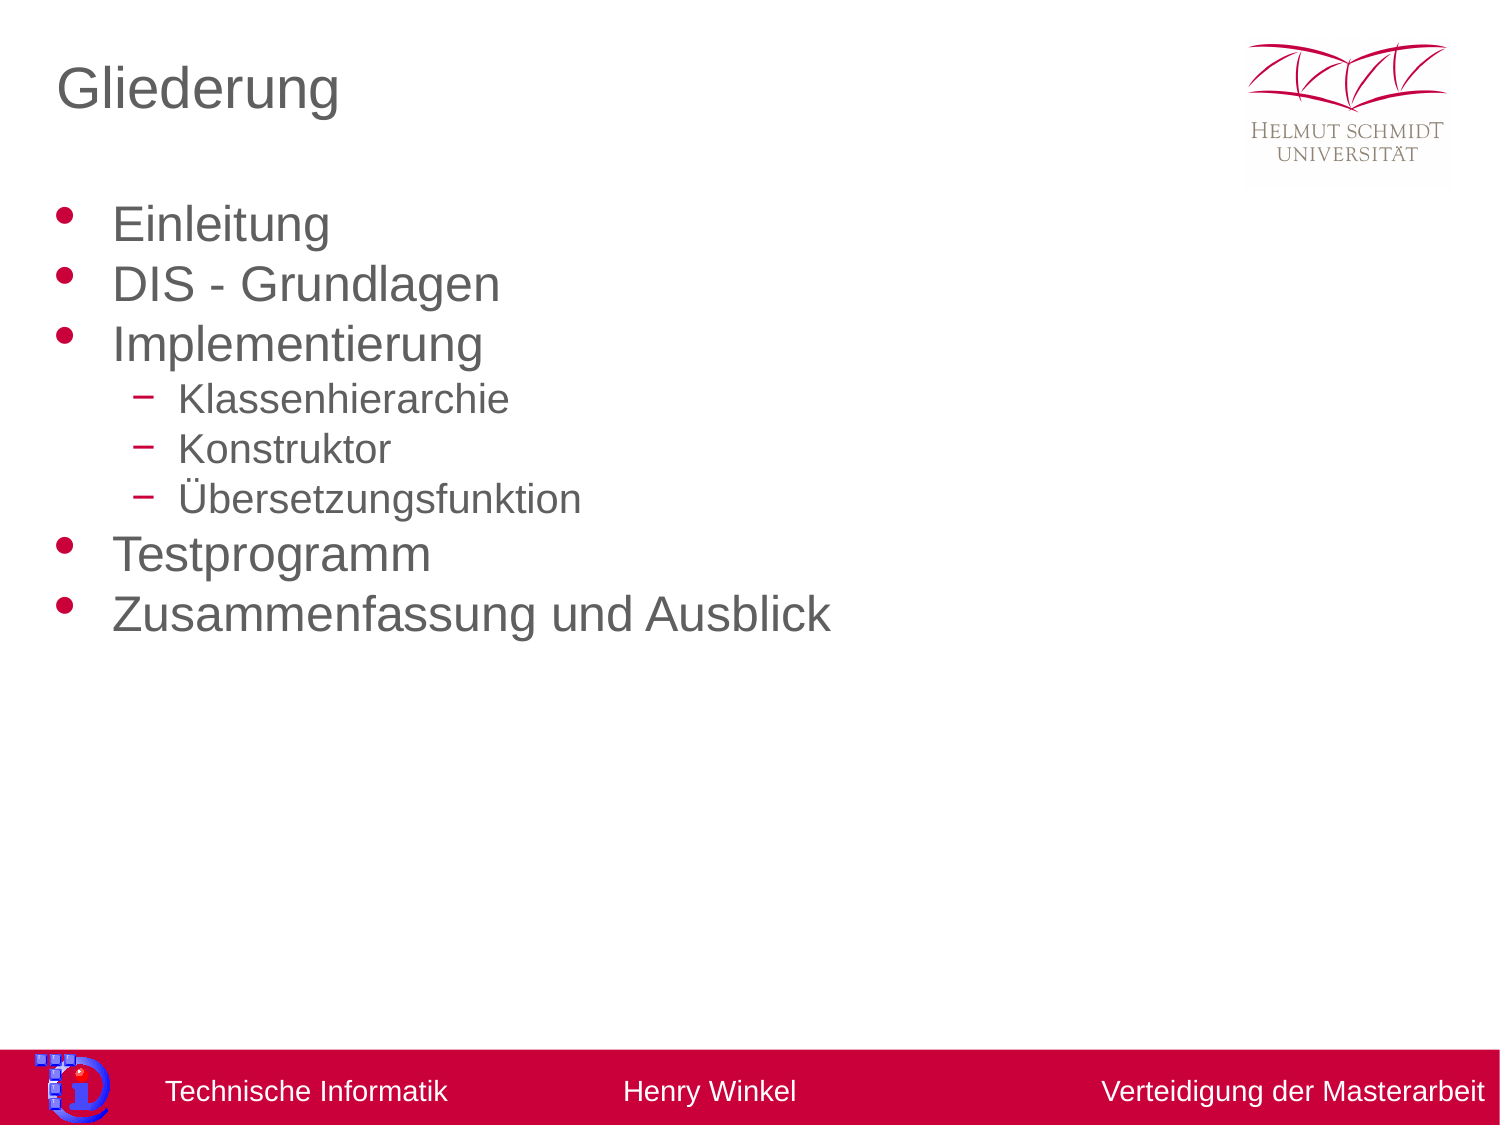

Gliederung
Einleitung
DIS - Grundlagen
Implementierung
Klassenhierarchie
Konstruktor
Übersetzungsfunktion
Testprogramm
Zusammenfassung und Ausblick